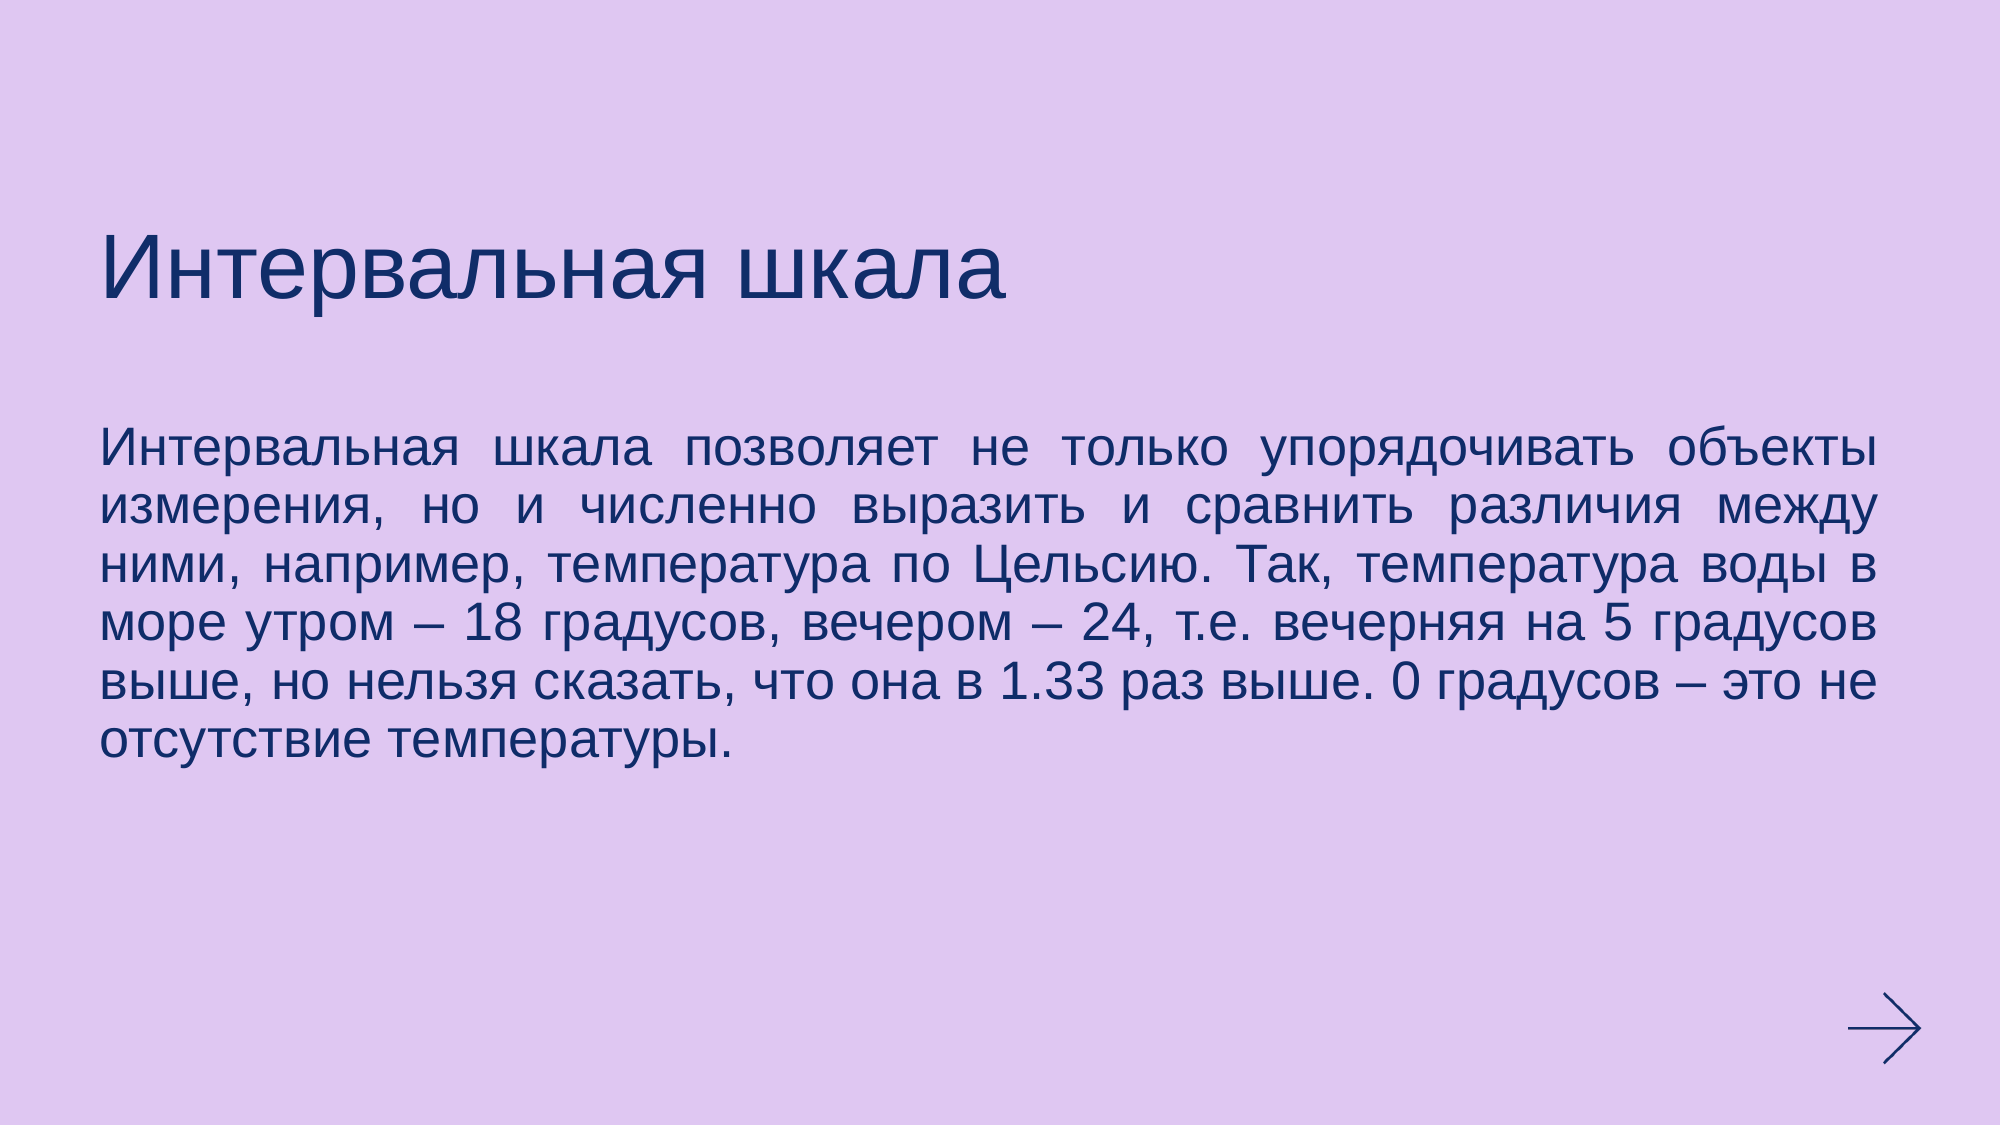

# Интервальная шкала
Интервальная шкала позволяет не только упорядочивать объекты измерения, но и численно выразить и сравнить различия между ними, например, температура по Цельсию. Так, температура воды в море утром – 18 градусов, вечером – 24, т.е. вечерняя на 5 градусов выше, но нельзя сказать, что она в 1.33 раз выше. 0 градусов – это не отсутствие температуры.